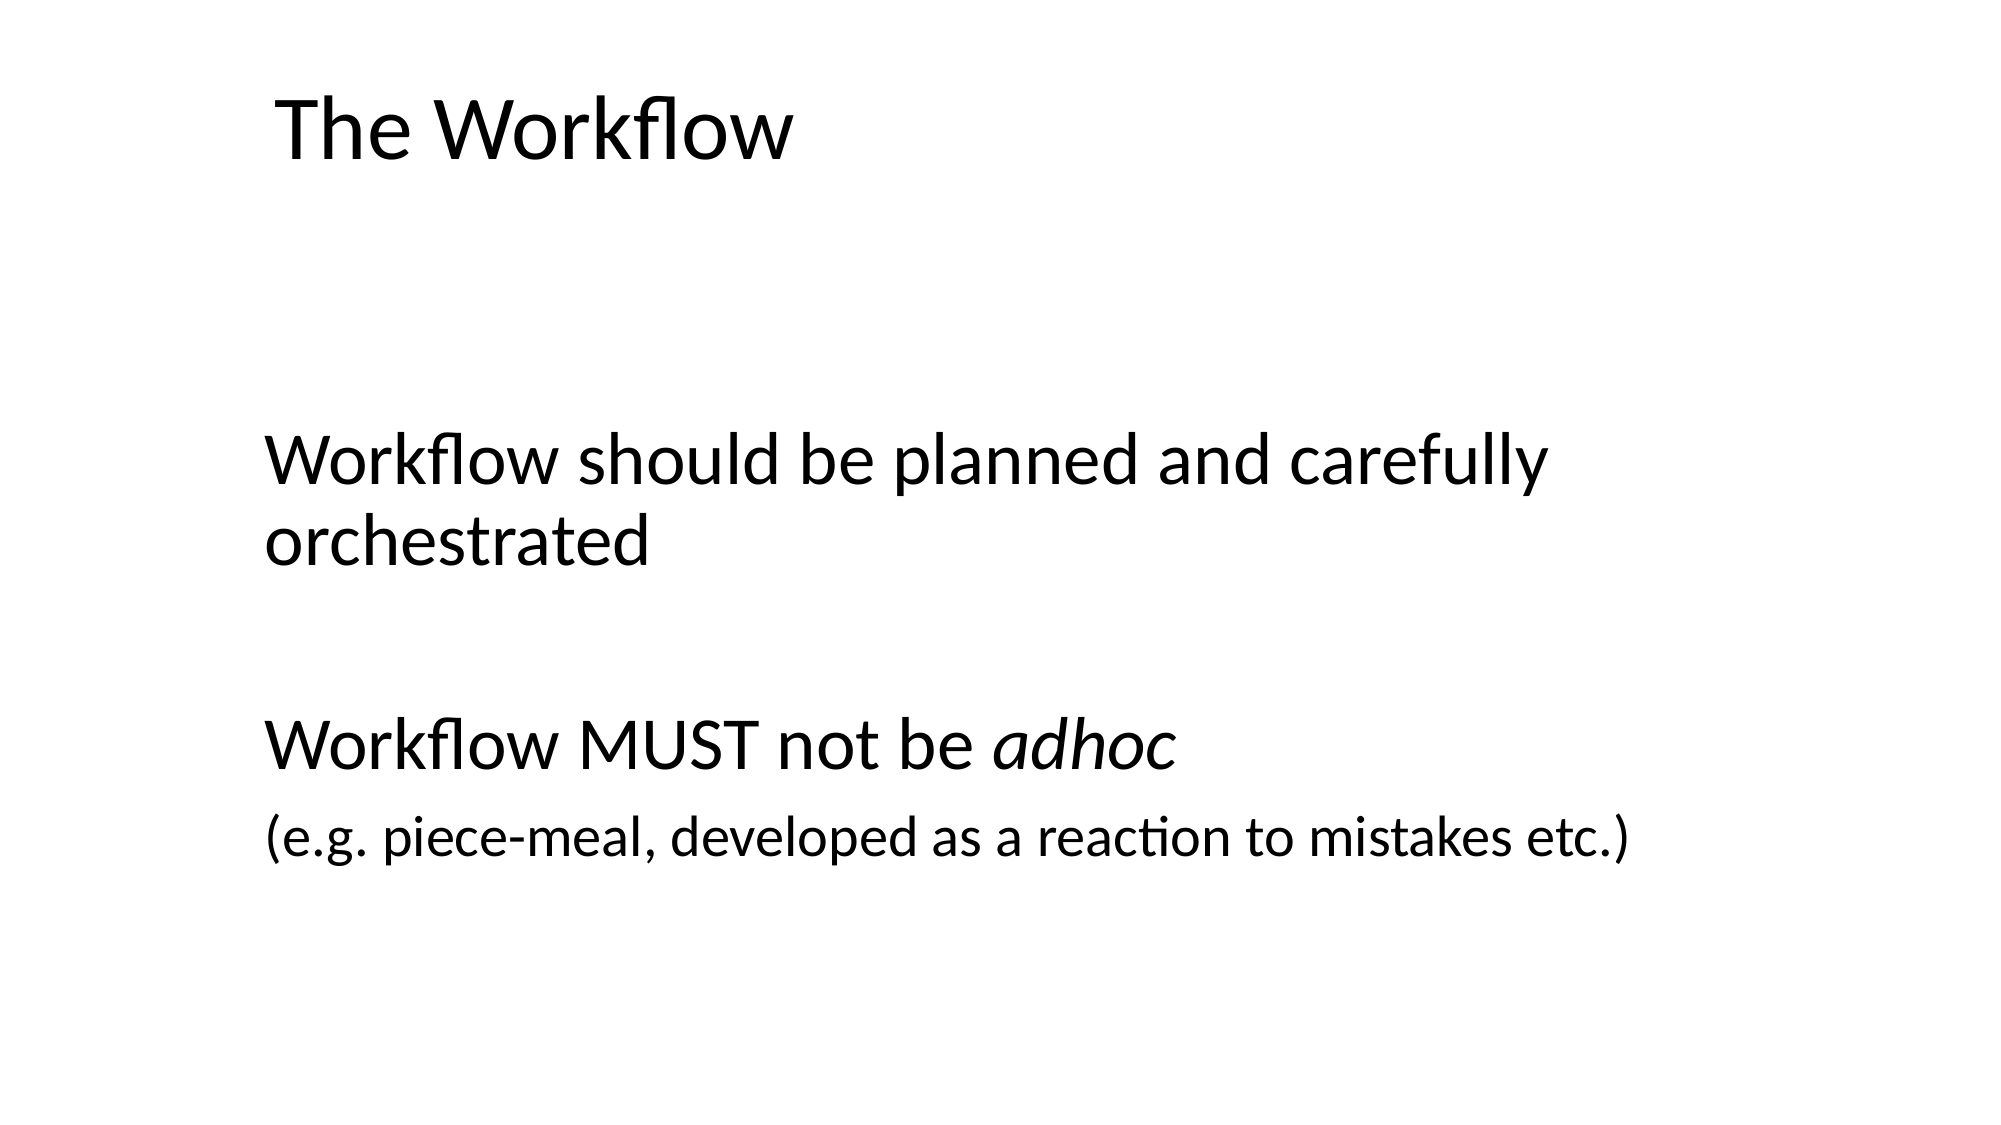

The Workflow
Workflow should be planned and carefully orchestrated

Workflow MUST not be adhoc
(e.g. piece-meal, developed as a reaction to mistakes etc.)